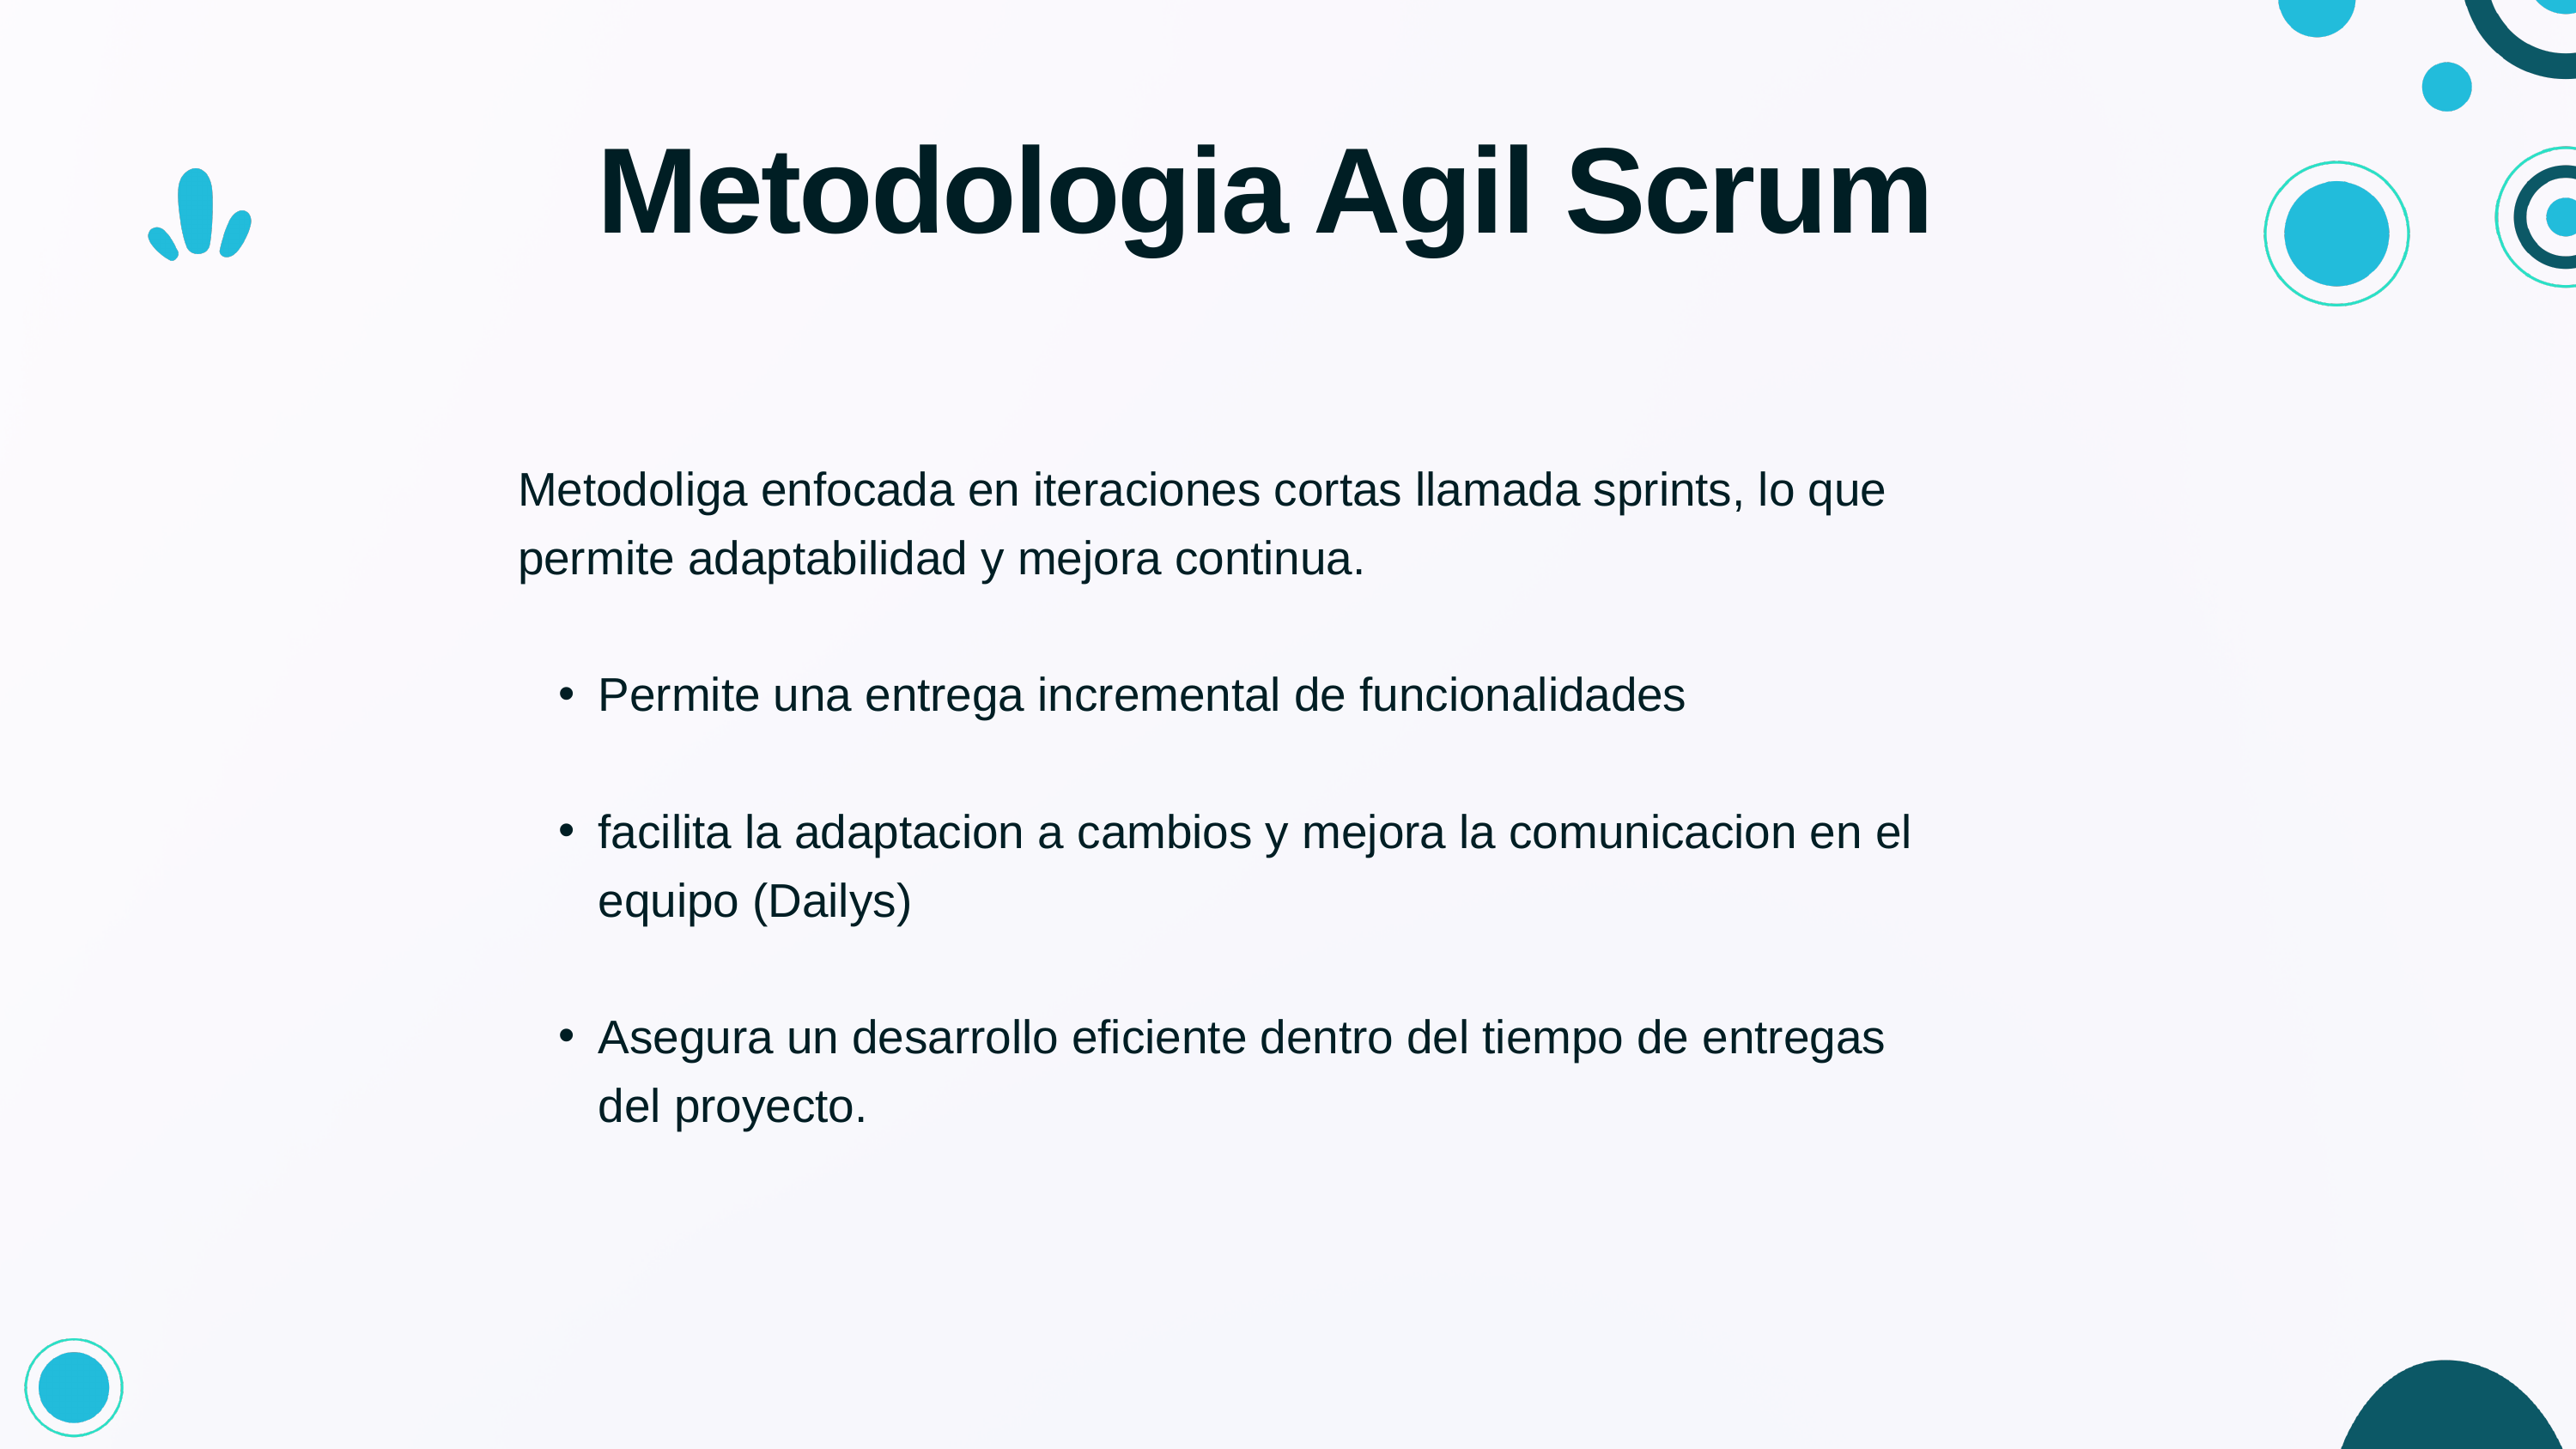

Metodologia Agil Scrum

Metodoliga enfocada en iteraciones cortas llamada sprints, lo que permite adaptabilidad y mejora continua.

Permite una entrega incremental de funcionalidades

facilita la adaptacion a cambios y mejora la comunicacion en el equipo (Dailys)

Asegura un desarrollo eficiente dentro del tiempo de entregas del proyecto.